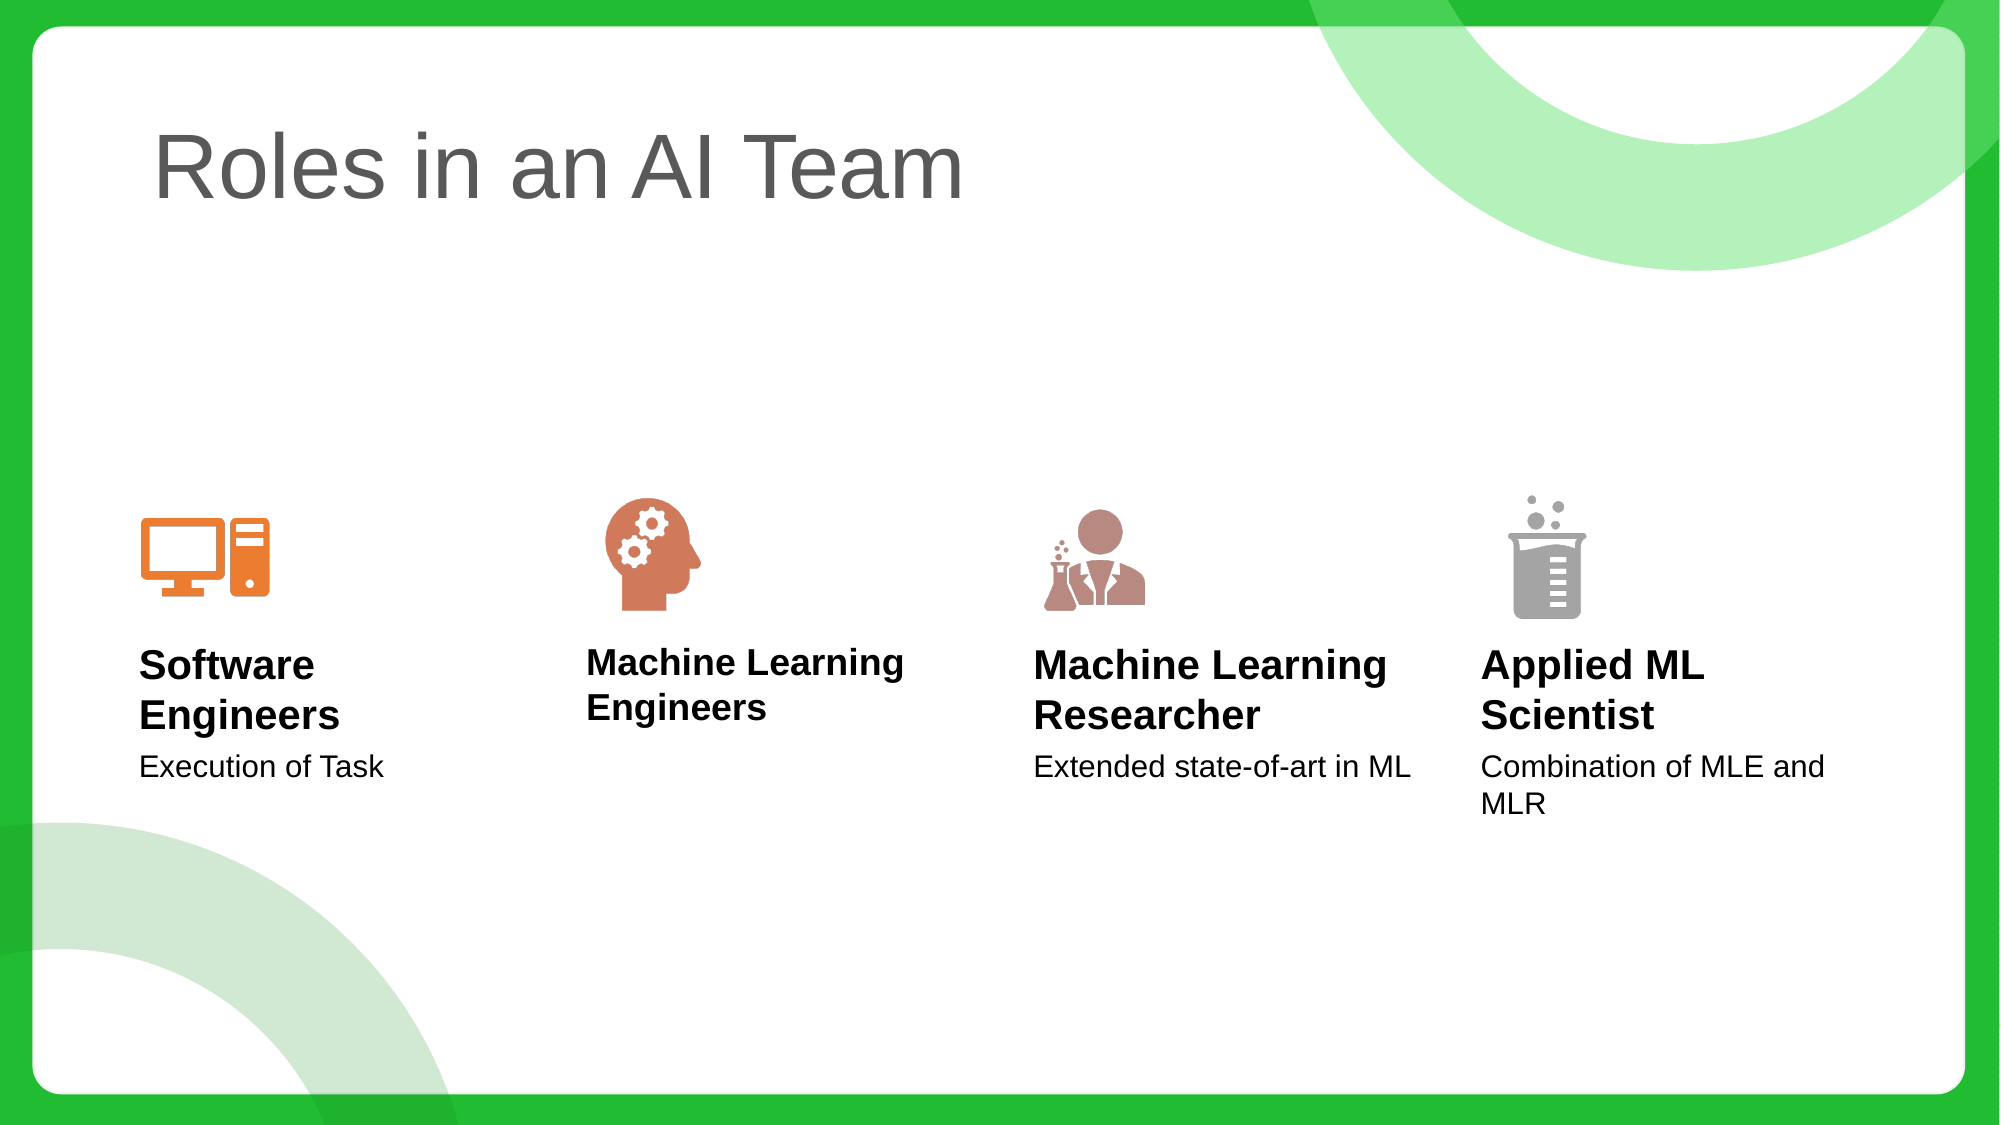

# Roles in an AI Team
Software Engineers
Execution of Task
Machine Learning Engineers
Machine Learning Researcher
Extended state-of-art in ML
Applied ML Scientist
Combination of MLE and MLR